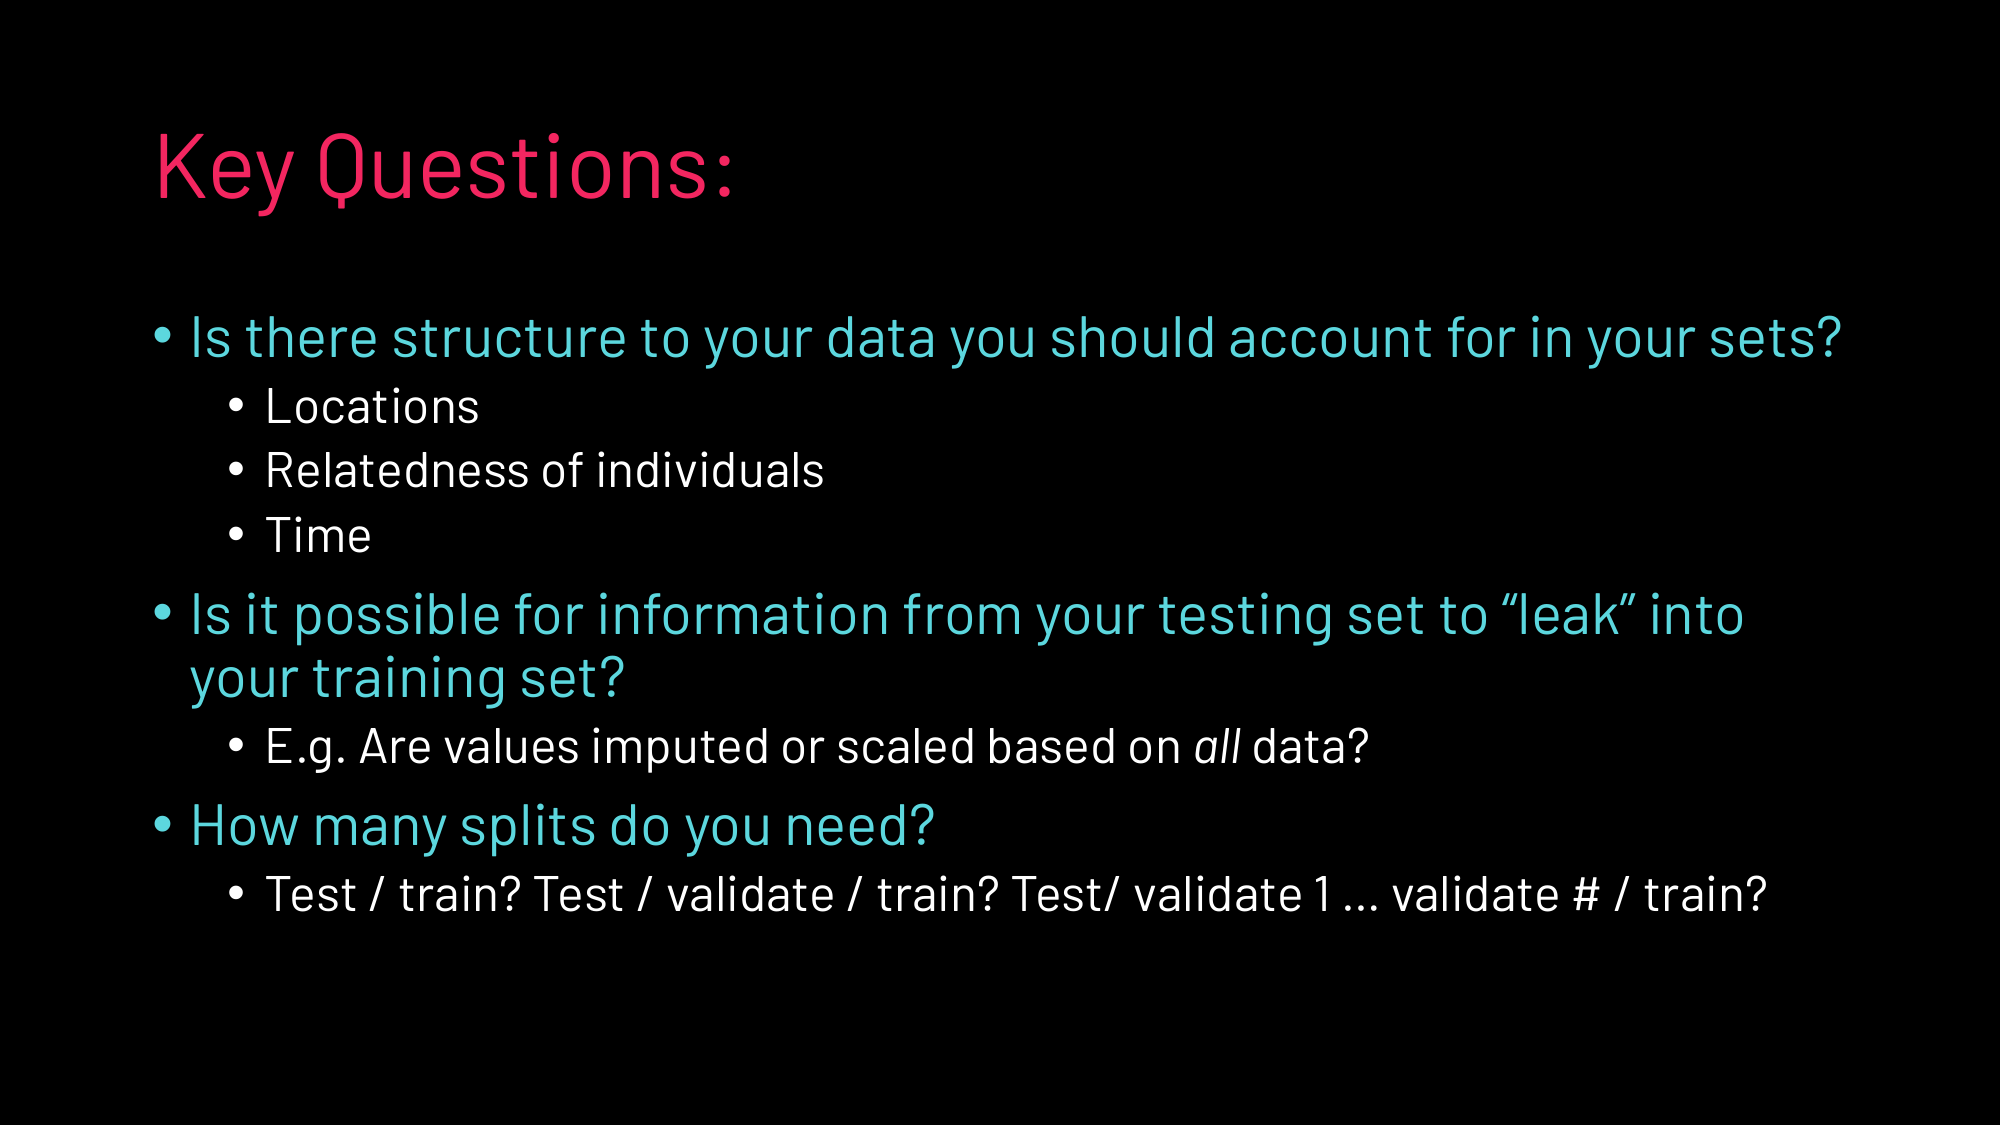

# Key Questions:
Is there structure to your data you should account for in your sets?
Locations
Relatedness of individuals
Time
Is it possible for information from your testing set to “leak” into your training set?
E.g. Are values imputed or scaled based on all data?
How many splits do you need?
Test / train? Test / validate / train? Test/ validate 1 … validate # / train?